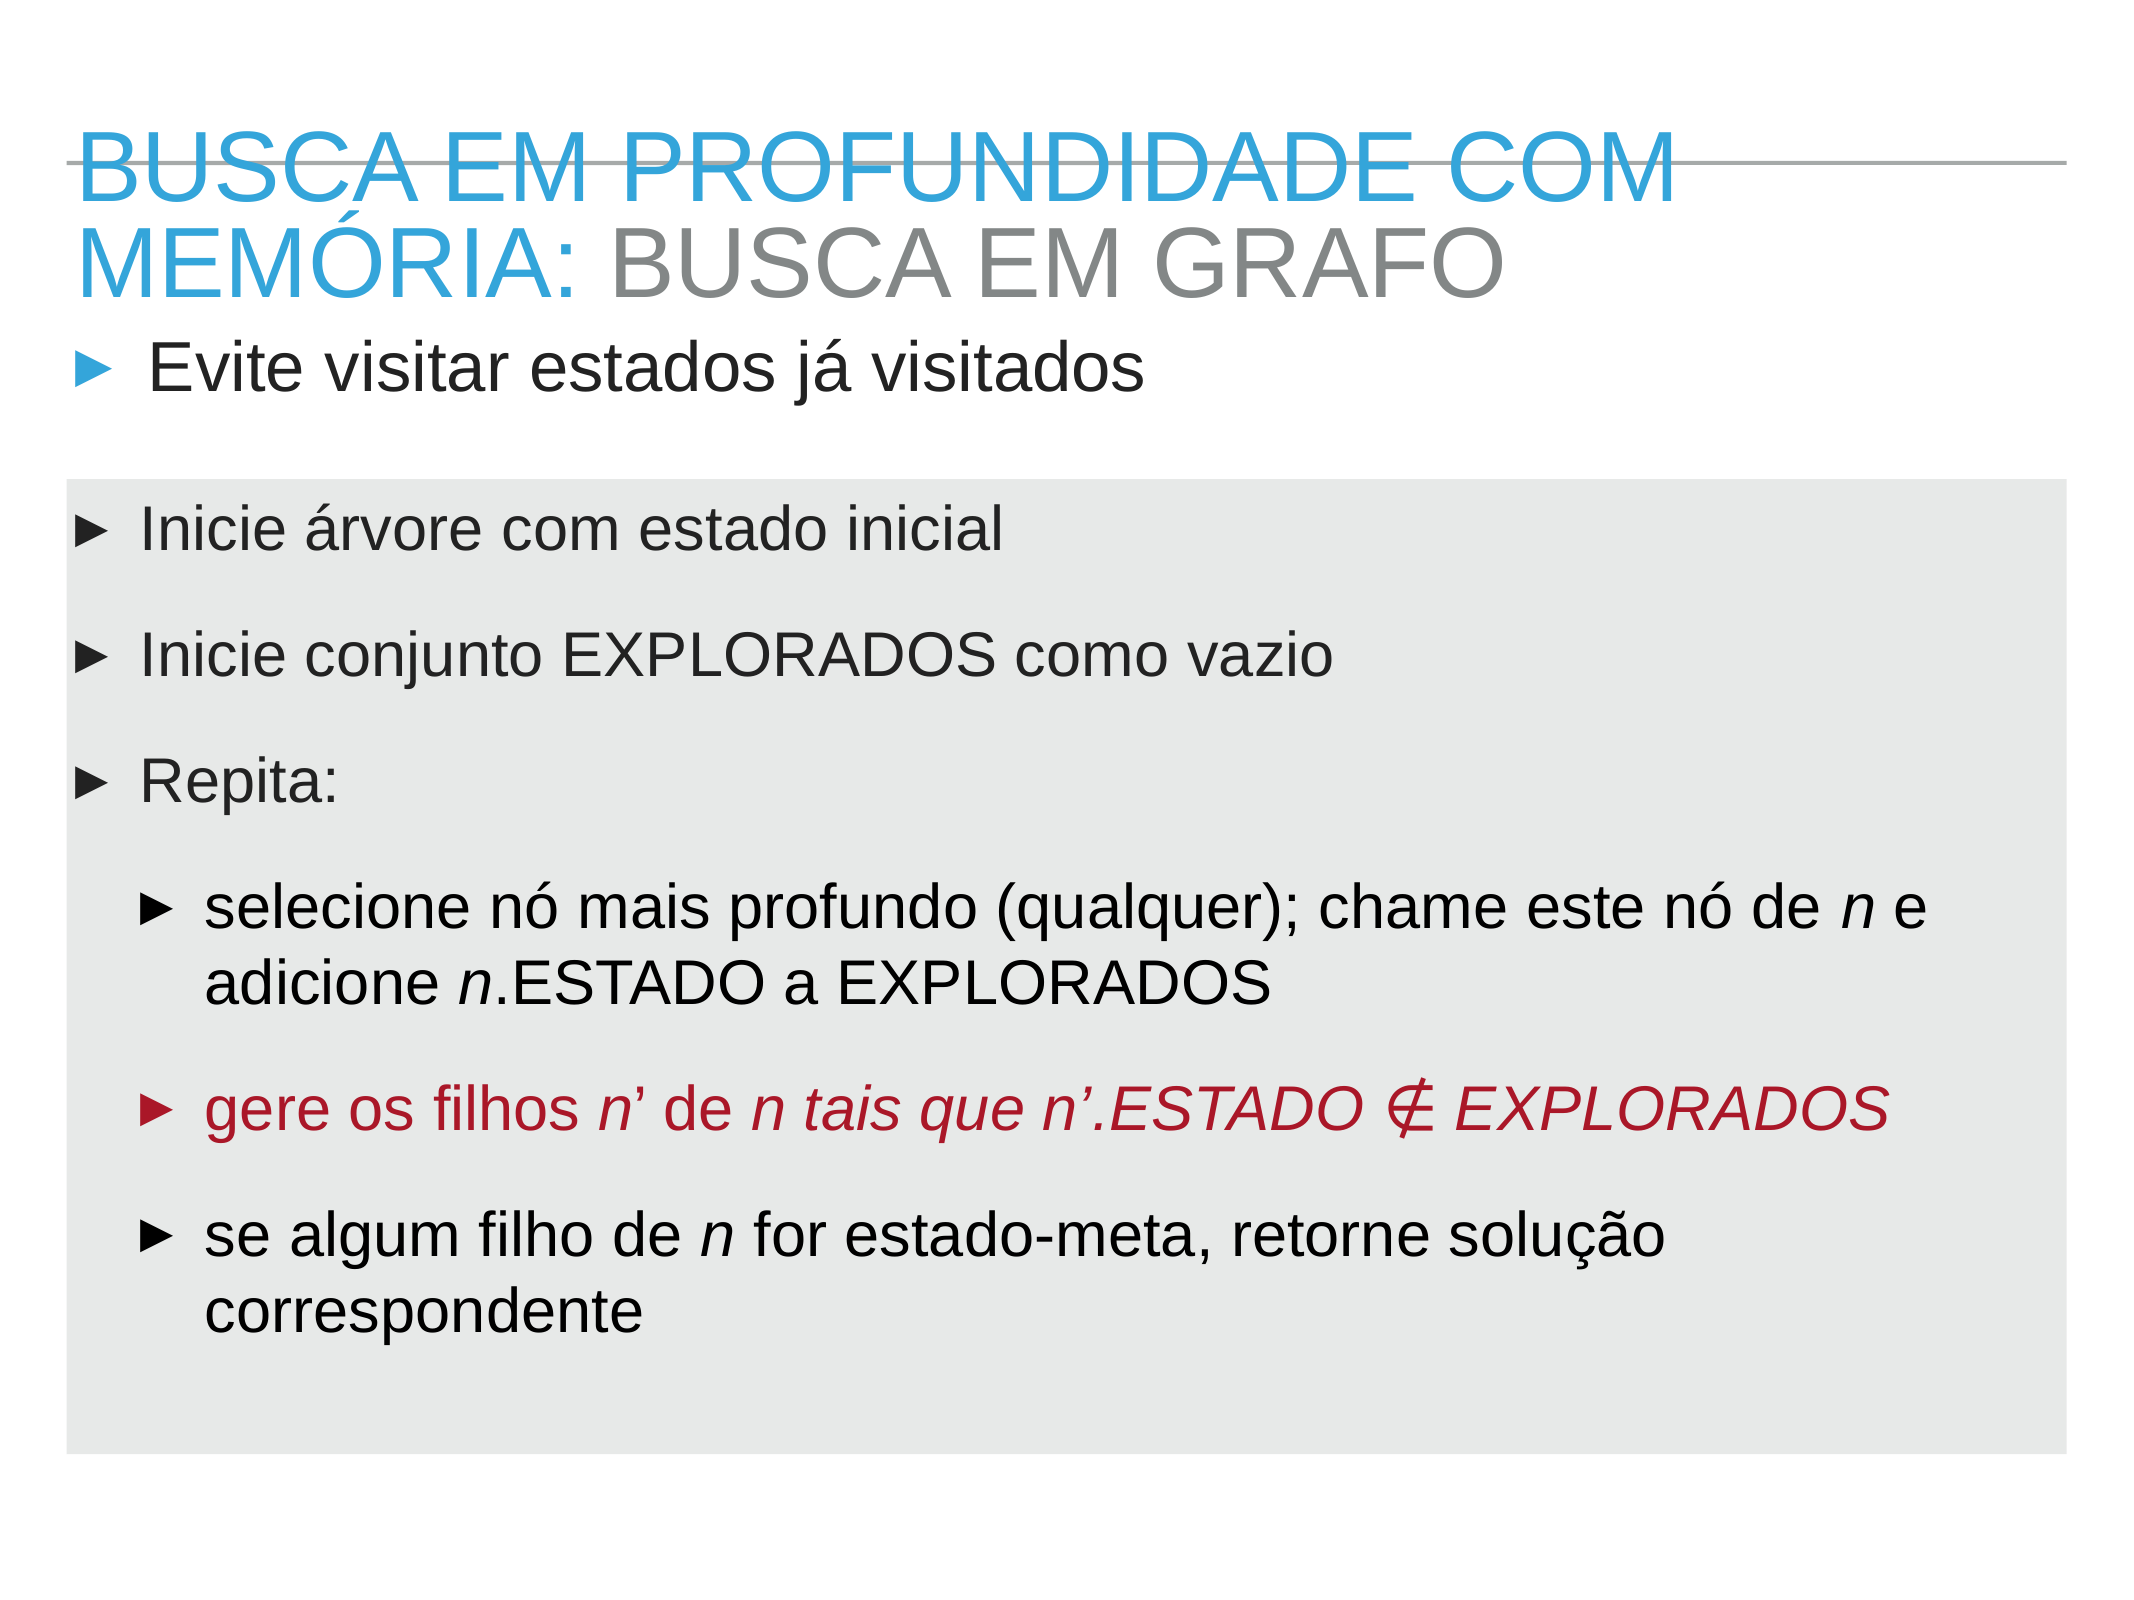

busca em profundidade com memória: busca em grafo
Evite visitar estados já visitados
Inicie árvore com estado inicial
Inicie conjunto EXPLORADOS como vazio
Repita:
selecione nó mais profundo (qualquer); chame este nó de n e adicione n.ESTADO a EXPLORADOS
gere os filhos n’ de n tais que n’.ESTADO ∉ EXPLORADOS
se algum filho de n for estado-meta, retorne solução correspondente